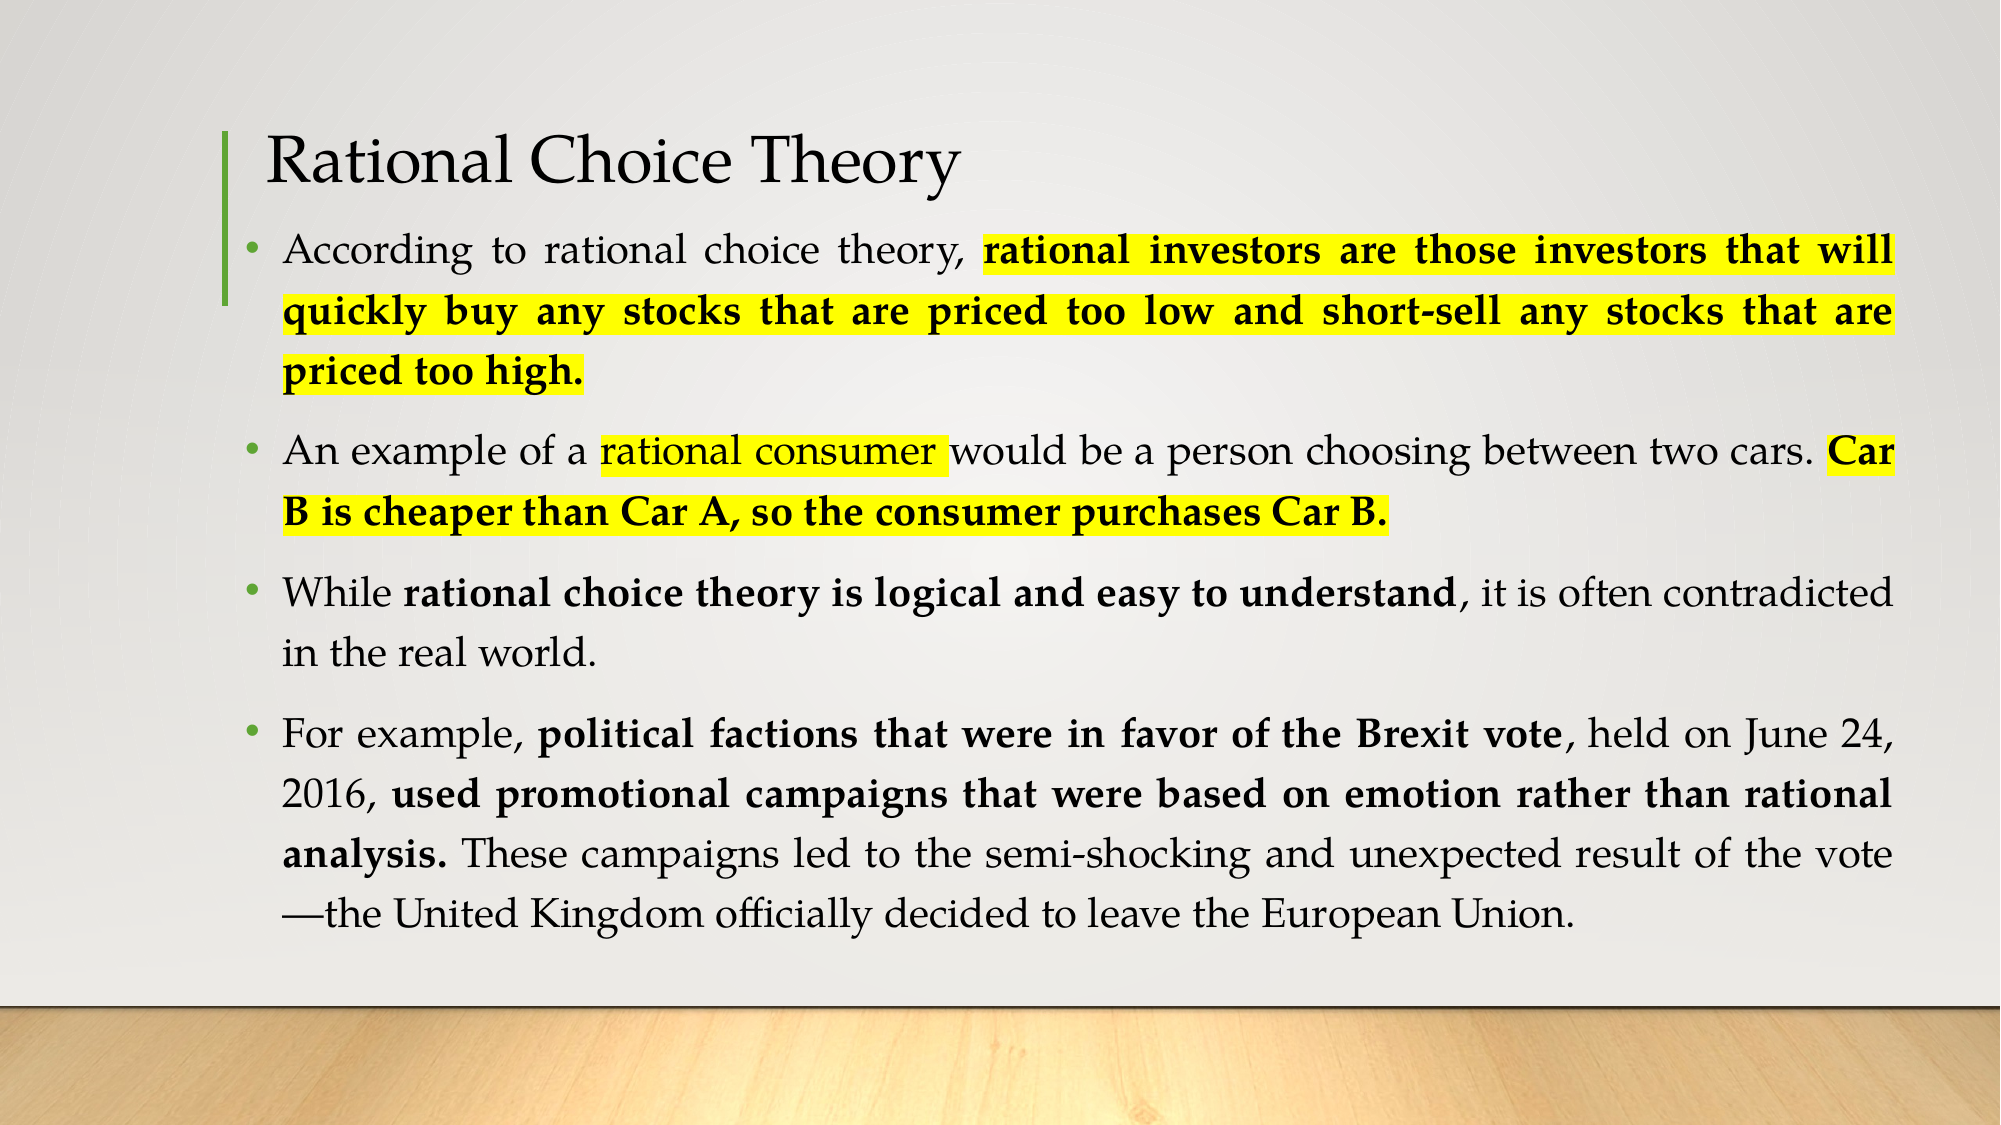

# Rational Choice Theory
According to rational choice theory, rational investors are those investors that will quickly buy any stocks that are priced too low and short-sell any stocks that are priced too high.
An example of a rational consumer would be a person choosing between two cars. Car B is cheaper than Car A, so the consumer purchases Car B.
While rational choice theory is logical and easy to understand, it is often contradicted in the real world.
For example, political factions that were in favor of the Brexit vote, held on June 24, 2016, used promotional campaigns that were based on emotion rather than rational analysis. These campaigns led to the semi-shocking and unexpected result of the vote—the United Kingdom officially decided to leave the European Union.